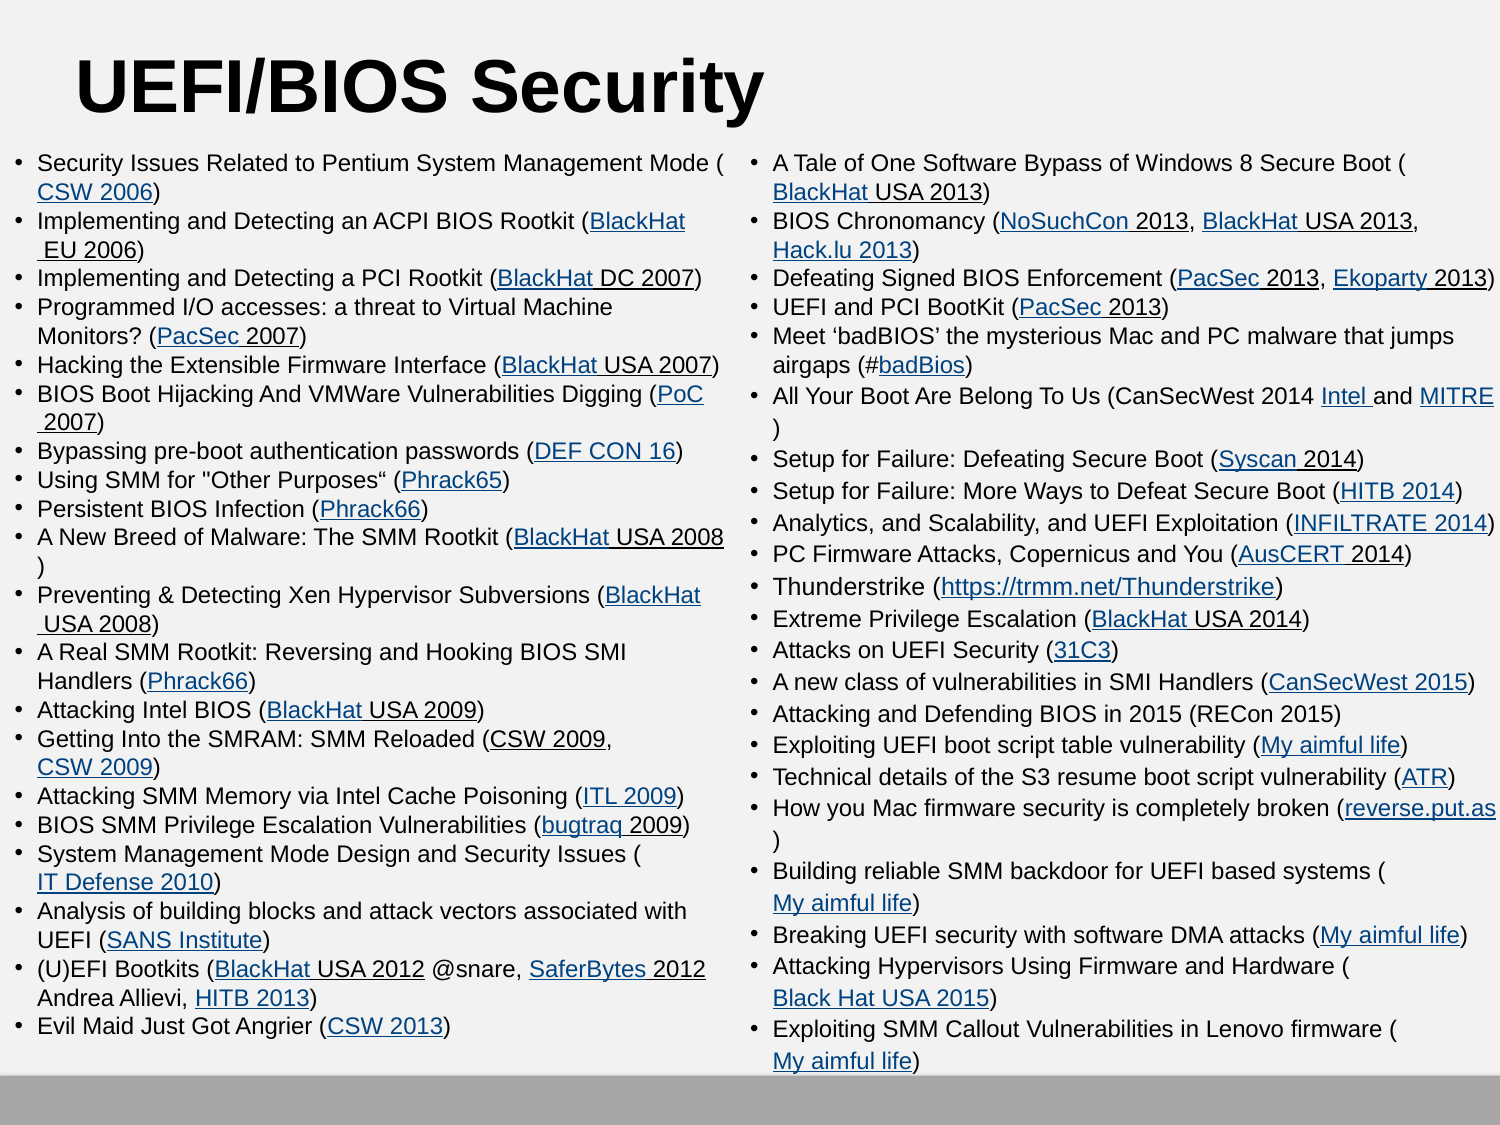

# UEFI/BIOS Security
Security Issues Related to Pentium System Management Mode (CSW 2006)
Implementing and Detecting an ACPI BIOS Rootkit (BlackHat EU 2006)
Implementing and Detecting a PCI Rootkit (BlackHat DC 2007)
Programmed I/O accesses: a threat to Virtual Machine Monitors? (PacSec 2007)
Hacking the Extensible Firmware Interface (BlackHat USA 2007)
BIOS Boot Hijacking And VMWare Vulnerabilities Digging (PoC 2007)
Bypassing pre-boot authentication passwords (DEF CON 16)
Using SMM for "Other Purposes“ (Phrack65)
Persistent BIOS Infection (Phrack66)
A New Breed of Malware: The SMM Rootkit (BlackHat USA 2008)
Preventing & Detecting Xen Hypervisor Subversions (BlackHat USA 2008)
A Real SMM Rootkit: Reversing and Hooking BIOS SMI Handlers (Phrack66)
Attacking Intel BIOS (BlackHat USA 2009)
Getting Into the SMRAM: SMM Reloaded (CSW 2009, CSW 2009)
Attacking SMM Memory via Intel Cache Poisoning (ITL 2009)
BIOS SMM Privilege Escalation Vulnerabilities (bugtraq 2009)
System Management Mode Design and Security Issues (IT Defense 2010)
Analysis of building blocks and attack vectors associated with UEFI (SANS Institute)
(U)EFI Bootkits (BlackHat USA 2012 @snare, SaferBytes 2012 Andrea Allievi, HITB 2013)
Evil Maid Just Got Angrier (CSW 2013)

A Tale of One Software Bypass of Windows 8 Secure Boot (BlackHat USA 2013)
BIOS Chronomancy (NoSuchCon 2013, BlackHat USA 2013, Hack.lu 2013)
Defeating Signed BIOS Enforcement (PacSec 2013, Ekoparty 2013)
UEFI and PCI BootKit (PacSec 2013)
Meet ‘badBIOS’ the mysterious Mac and PC malware that jumps airgaps (#badBios)
All Your Boot Are Belong To Us (CanSecWest 2014 Intel and MITRE)
Setup for Failure: Defeating Secure Boot (Syscan 2014)
Setup for Failure: More Ways to Defeat Secure Boot (HITB 2014)
Analytics, and Scalability, and UEFI Exploitation (INFILTRATE 2014)
PC Firmware Attacks, Copernicus and You (AusCERT 2014)
Thunderstrike (https://trmm.net/Thunderstrike)
Extreme Privilege Escalation (BlackHat USA 2014)
Attacks on UEFI Security (31C3)
A new class of vulnerabilities in SMI Handlers (CanSecWest 2015)
Attacking and Defending BIOS in 2015 (RECon 2015)
Exploiting UEFI boot script table vulnerability (My aimful life)
Technical details of the S3 resume boot script vulnerability (ATR)
How you Mac firmware security is completely broken (reverse.put.as)
Building reliable SMM backdoor for UEFI based systems (My aimful life)
Breaking UEFI security with software DMA attacks (My aimful life)
Attacking Hypervisors Using Firmware and Hardware (Black Hat USA 2015)
Exploiting SMM Callout Vulnerabilities in Lenovo firmware (My aimful life)